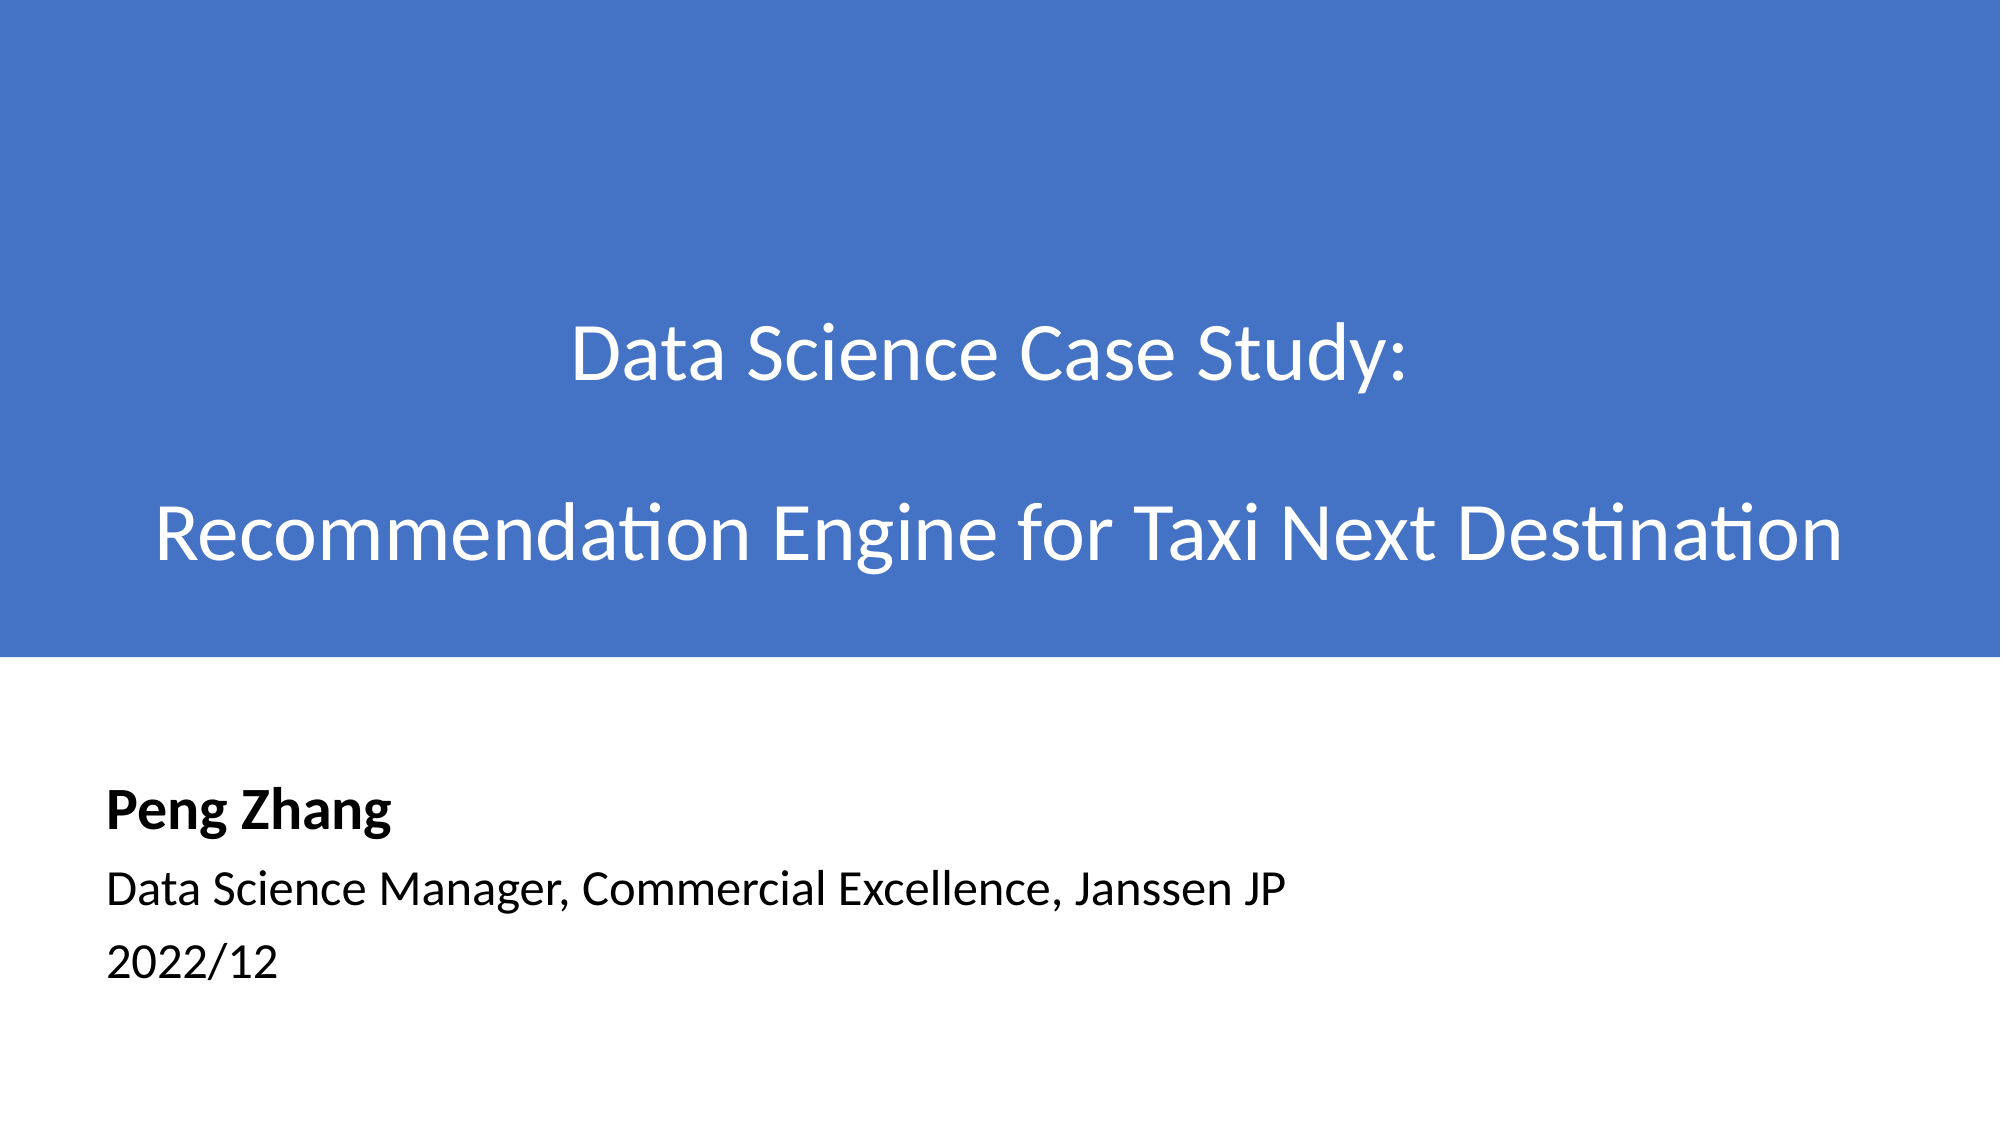

# Data Science Case Study: Recommendation Engine for Taxi Next Destination
Peng Zhang
Data Science Manager, Commercial Excellence, Janssen JP
2022/12